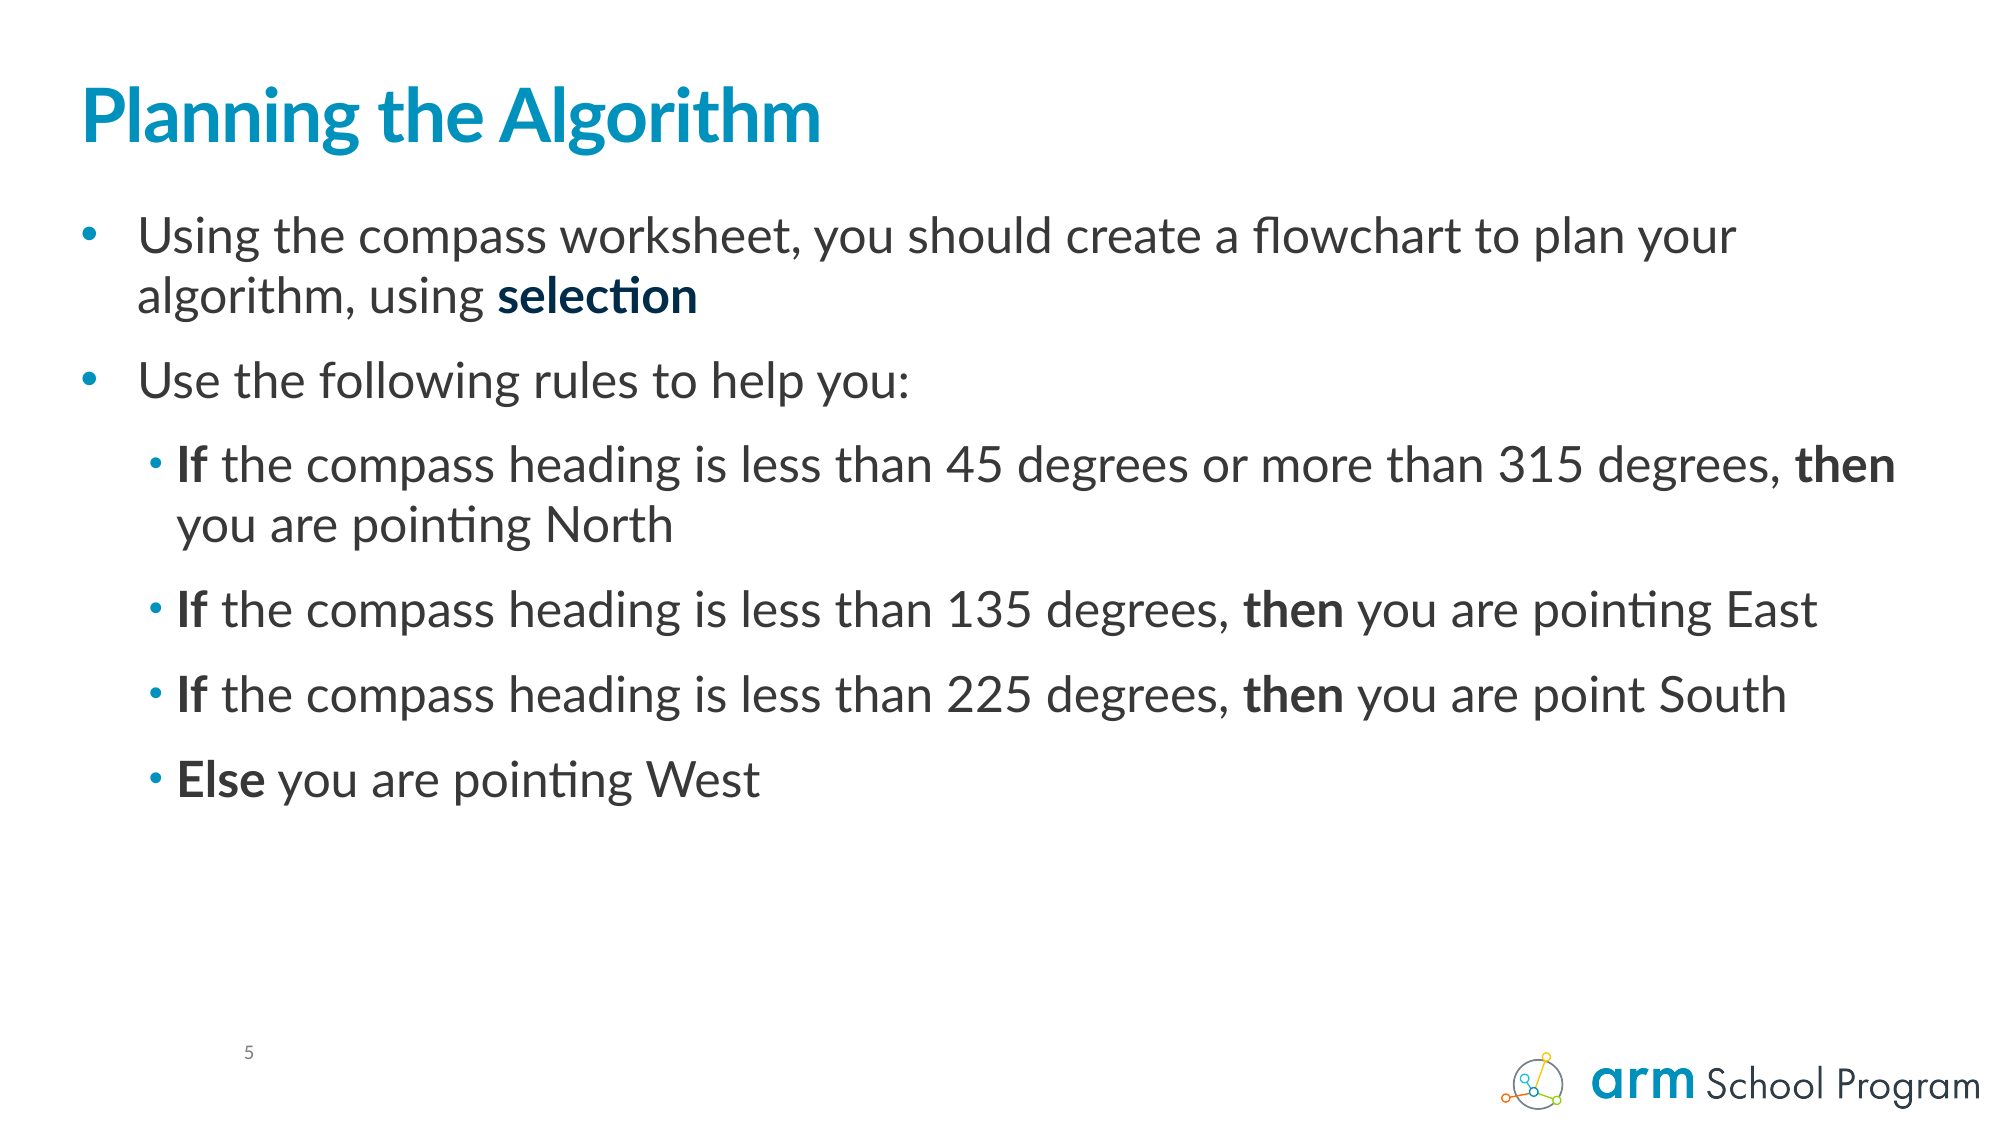

# Planning the Algorithm
Using the compass worksheet, you should create a flowchart to plan your algorithm, using selection
Use the following rules to help you:
If the compass heading is less than 45 degrees or more than 315 degrees, then you are pointing North
If the compass heading is less than 135 degrees, then you are pointing East
If the compass heading is less than 225 degrees, then you are point South
Else you are pointing West